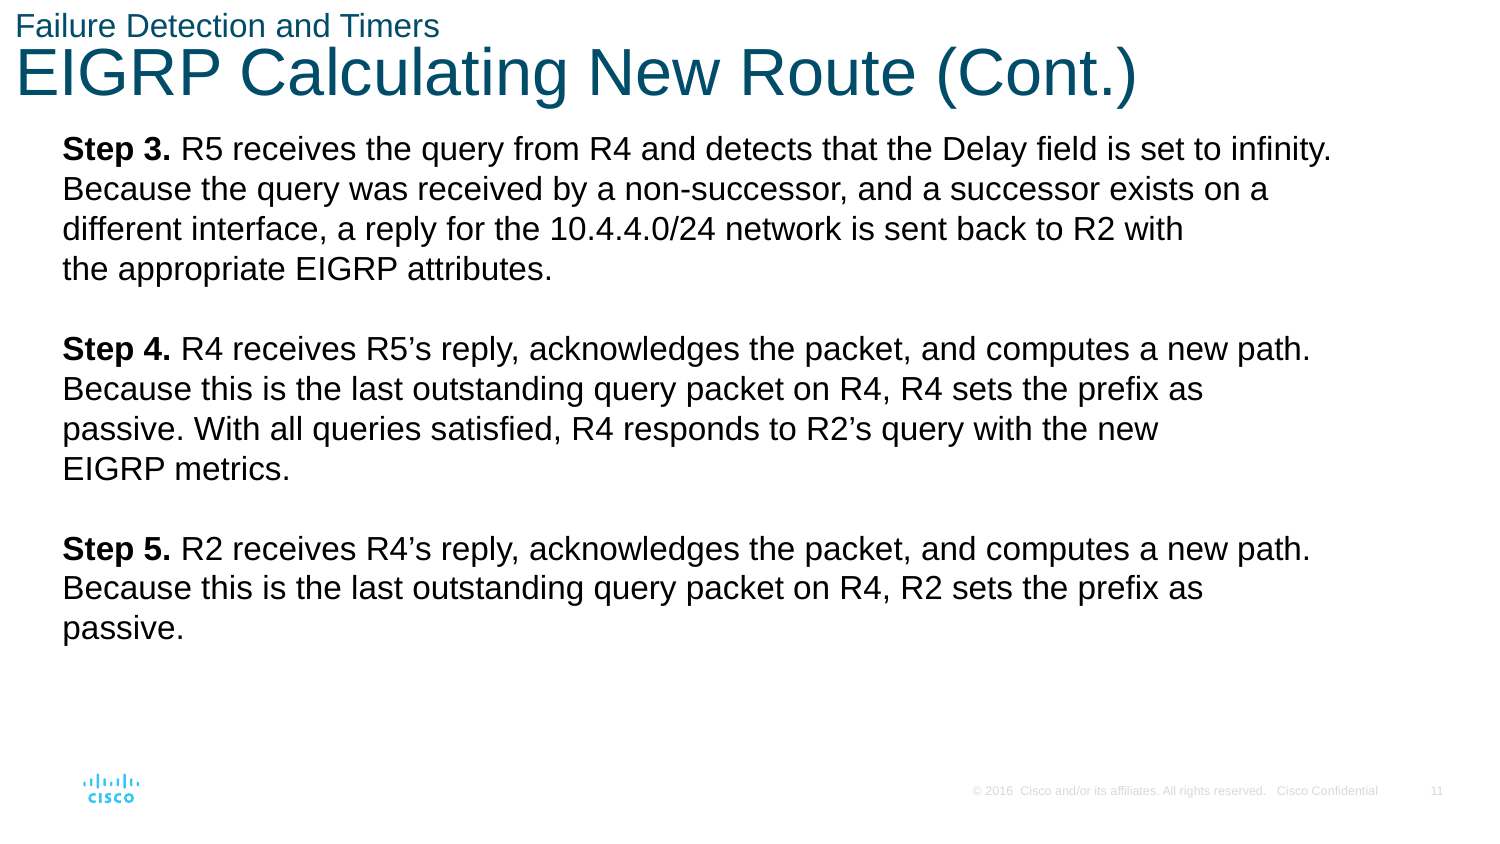

# Failure Detection and Timers EIGRP Calculating New Route (Cont.)
Step 3. R5 receives the query from R4 and detects that the Delay field is set to infinity.
Because the query was received by a non-successor, and a successor exists on a
different interface, a reply for the 10.4.4.0/24 network is sent back to R2 with
the appropriate EIGRP attributes.

Step 4. R4 receives R5’s reply, acknowledges the packet, and computes a new path.
Because this is the last outstanding query packet on R4, R4 sets the prefix as
passive. With all queries satisfied, R4 responds to R2’s query with the new
EIGRP metrics.

Step 5. R2 receives R4’s reply, acknowledges the packet, and computes a new path.
Because this is the last outstanding query packet on R4, R2 sets the prefix as
passive.